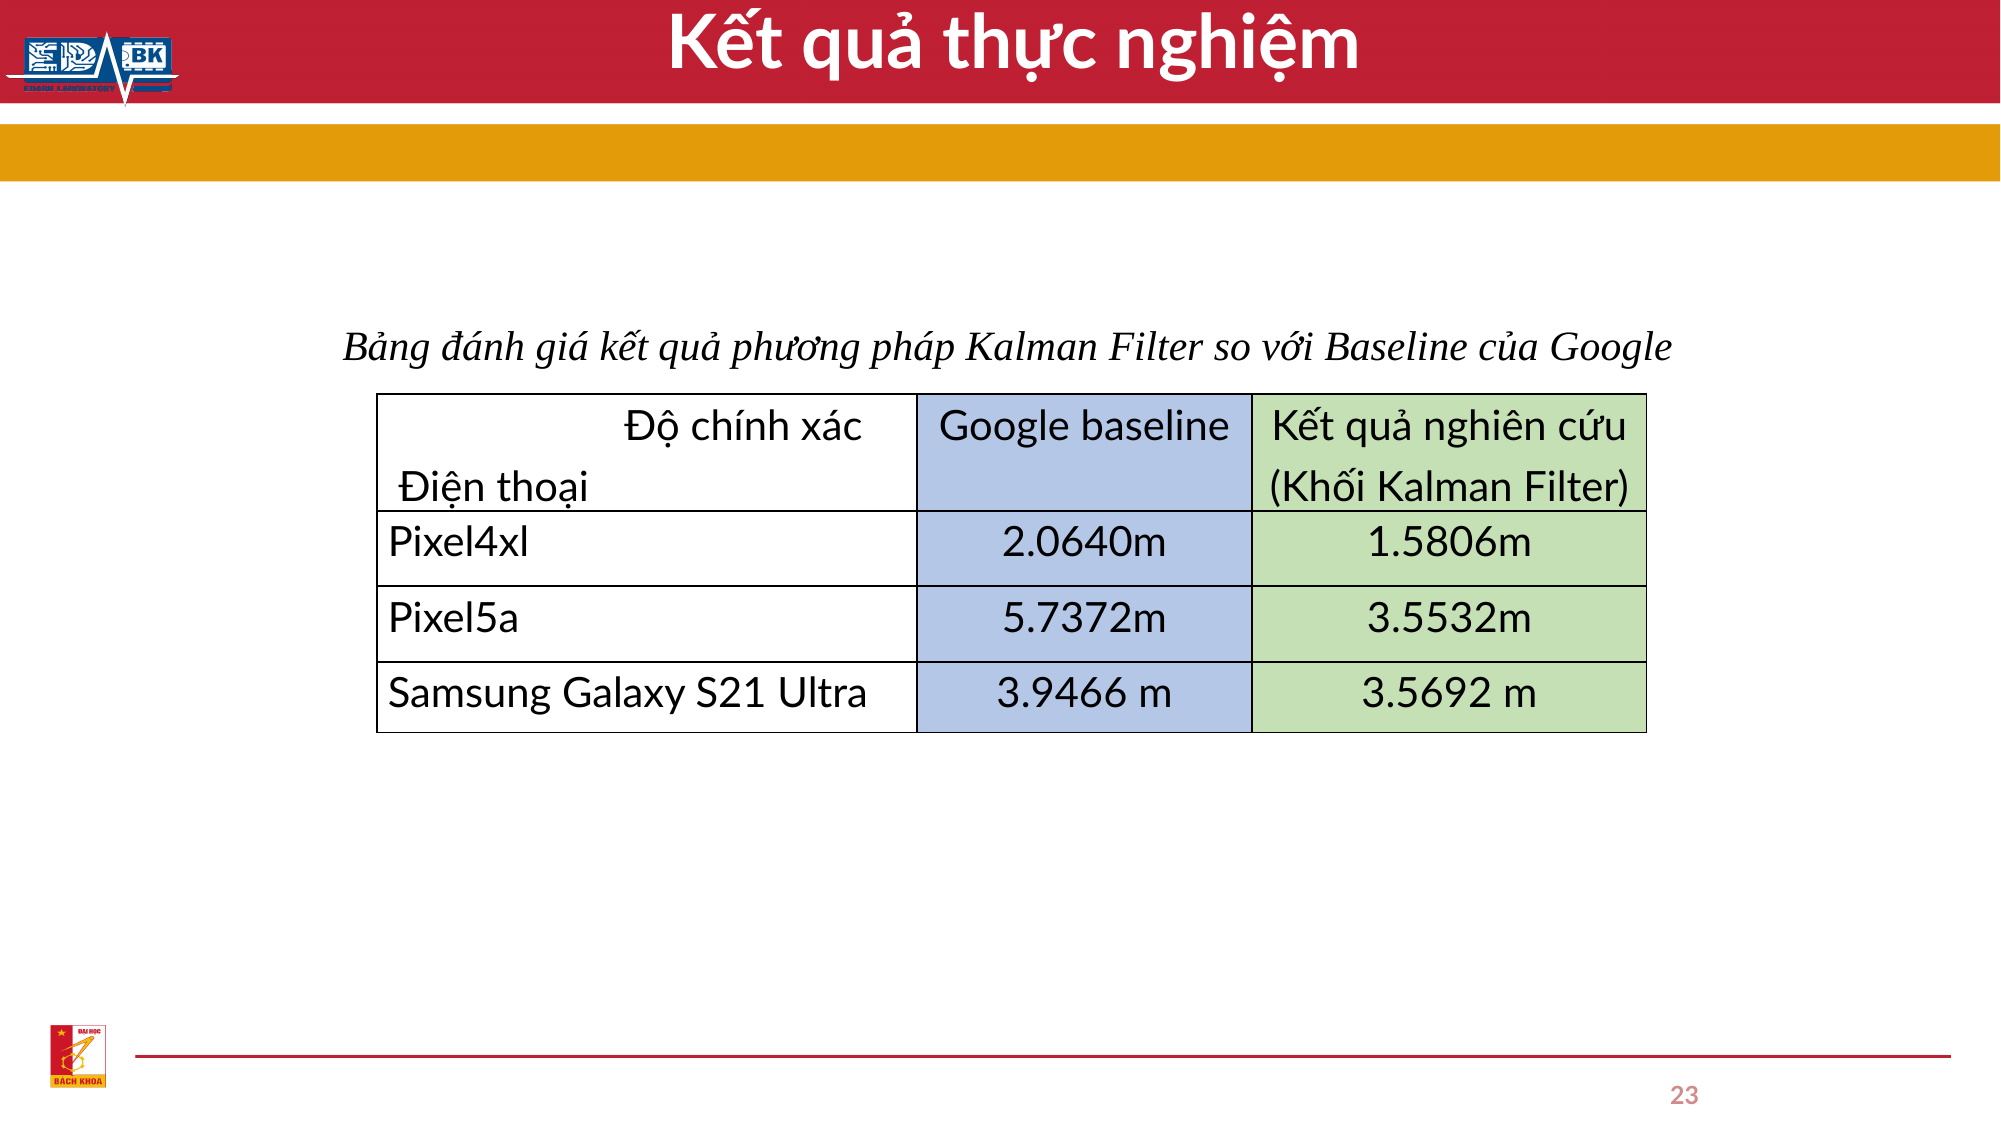

# Kết quả thực nghiệm
Bảng đánh giá kết quả phương pháp Kalman Filter so với Baseline của Google
| Độ chính xác  Điện thoại | Google baseline | Kết quả nghiên cứu (Khối Kalman Filter) |
| --- | --- | --- |
| Pixel4xl | 2.0640m | 1.5806m |
| Pixel5a | 5.7372m | 3.5532m |
| Samsung Galaxy S21 Ultra | 3.9466 m | 3.5692 m |
23